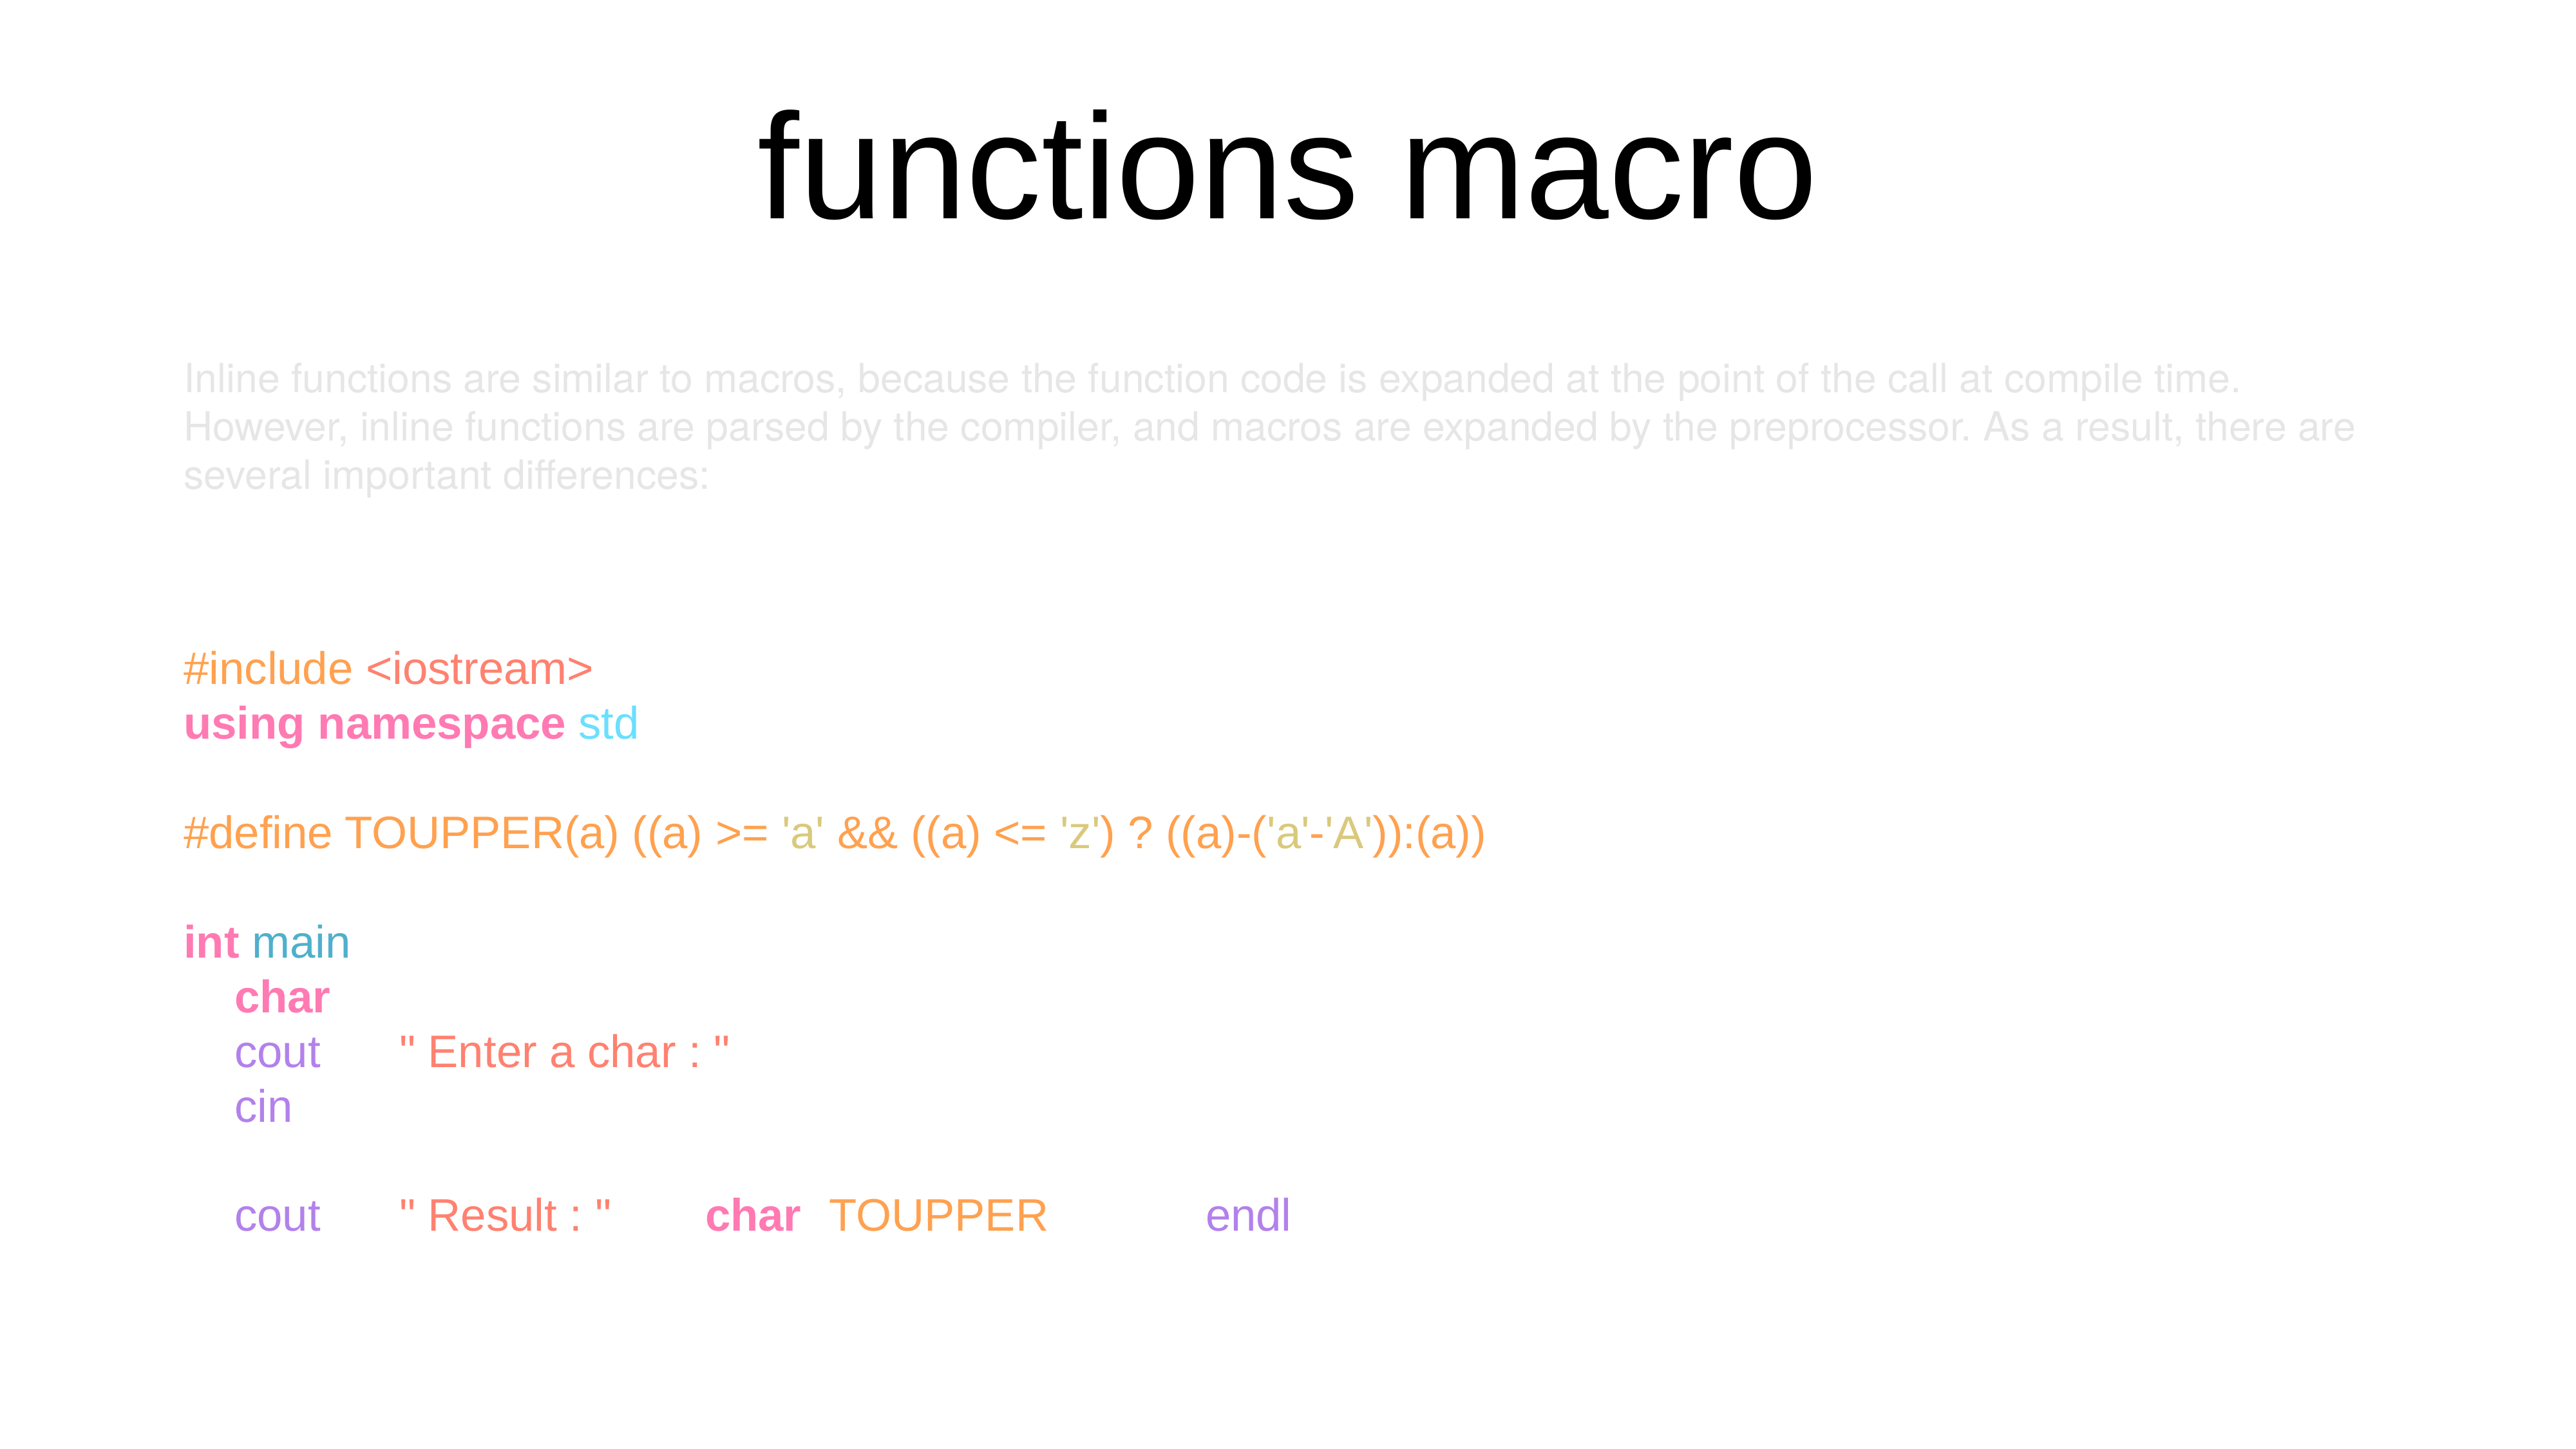

# functions macro
Inline functions are similar to macros, because the function code is expanded at the point of the call at compile time. However, inline functions are parsed by the compiler, and macros are expanded by the preprocessor. As a result, there are several important differences:

#include <iostream>
using namespace std;

#define TOUPPER(a) ((a) >= 'a' && ((a) <= 'z') ? ((a)-('a'-'A')):(a))

int main() {
    char ch;
    cout << " Enter a char : " ;
    cin >> ch;

    cout << " Result : " << (char) TOUPPER(ch) << endl;
}